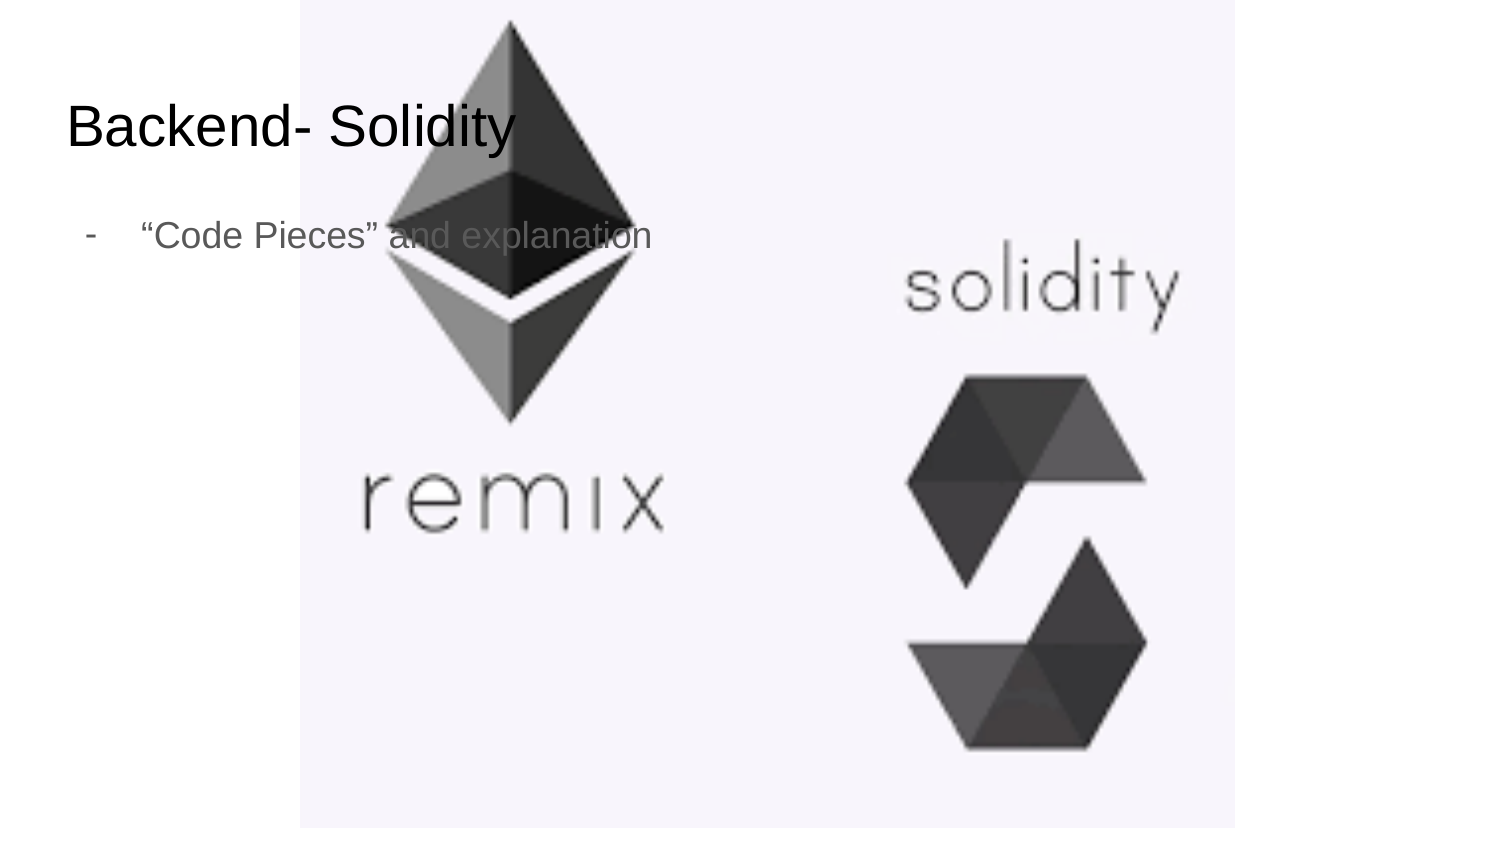

# Backend- Solidity
“Code Pieces” and explanation